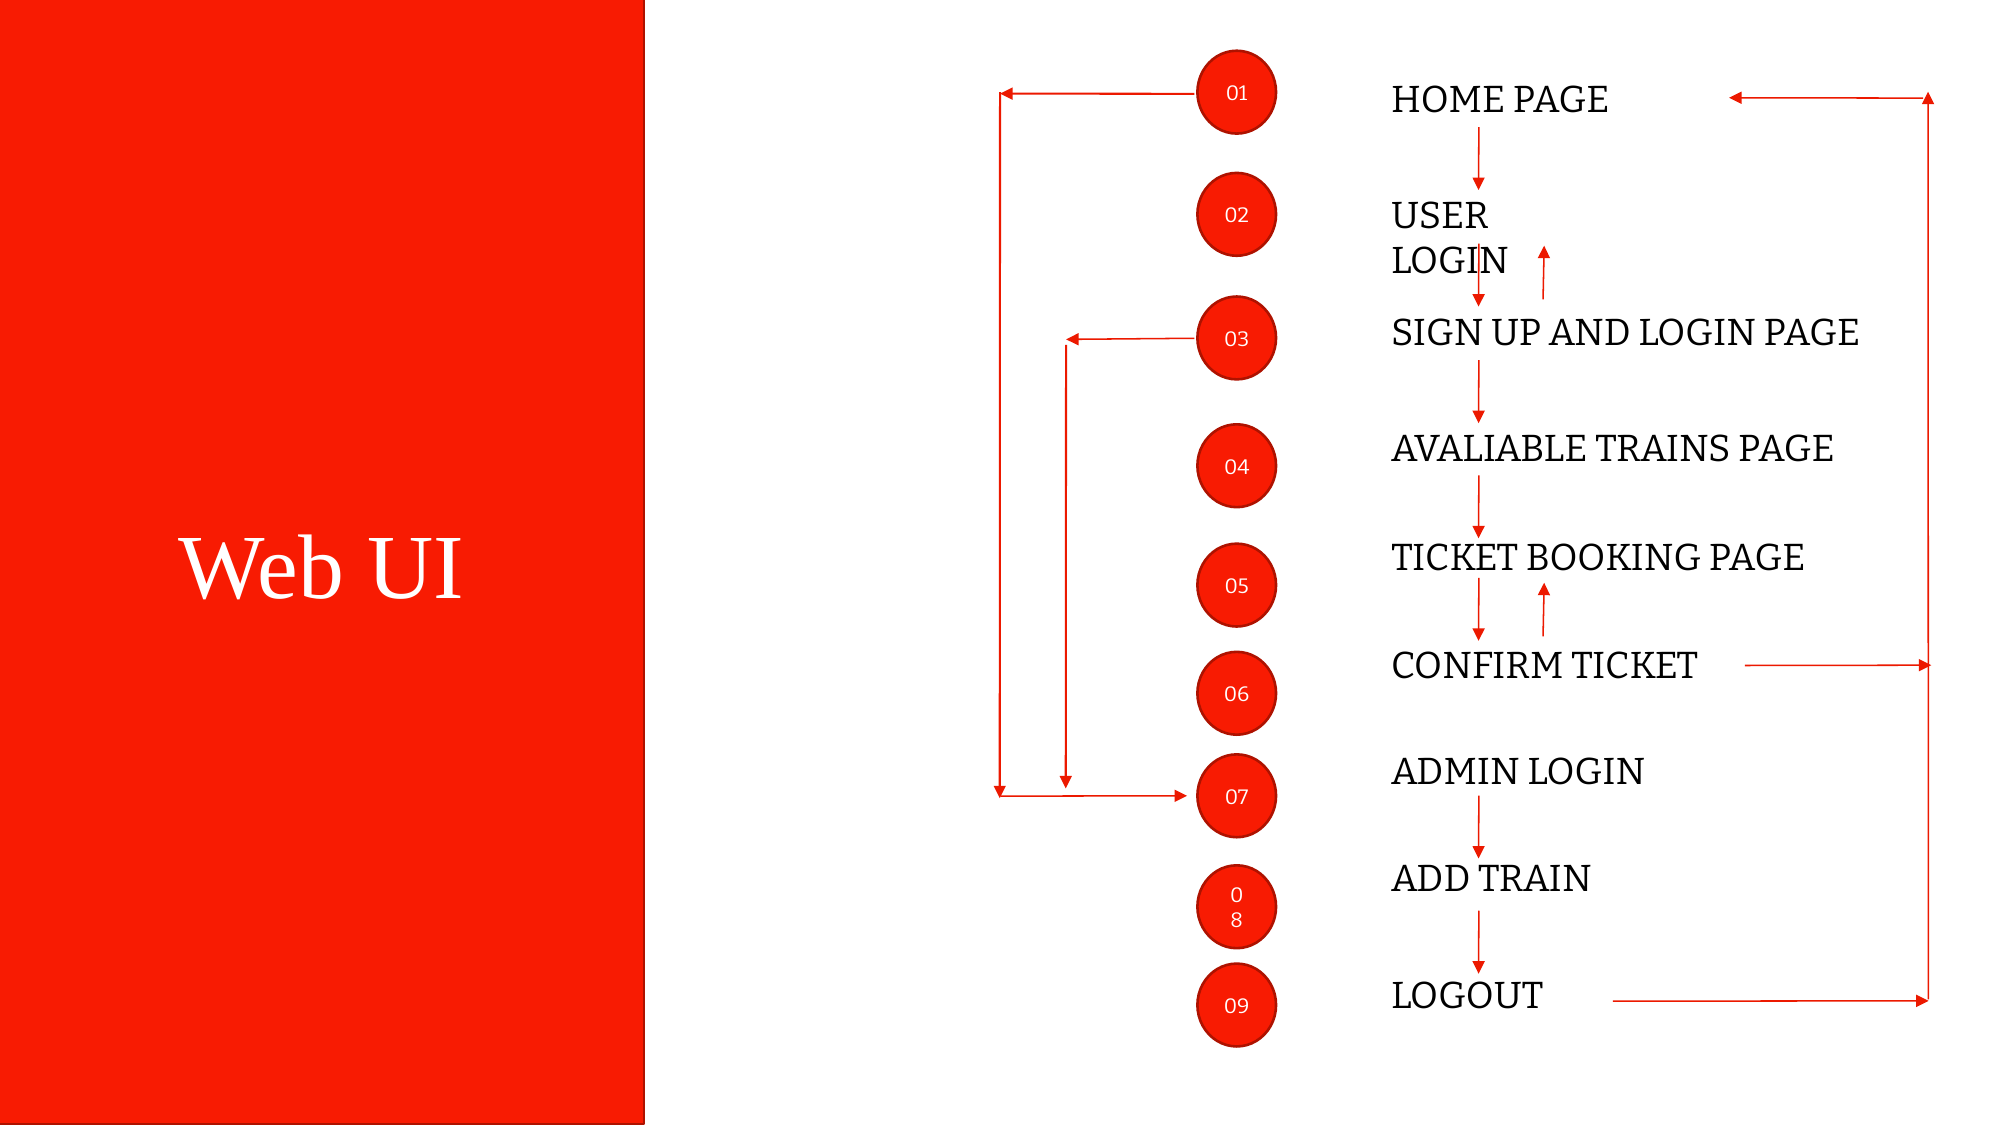

Web UI
01
HOME PAGE
02
USER LOGIN
03
SIGN UP AND LOGIN PAGE
AVALIABLE TRAINS PAGE
04
TICKET BOOKING PAGE
05
CONFIRM TICKET
06
ADMIN LOGIN
07
ADD TRAIN
08
LOGOUT
09